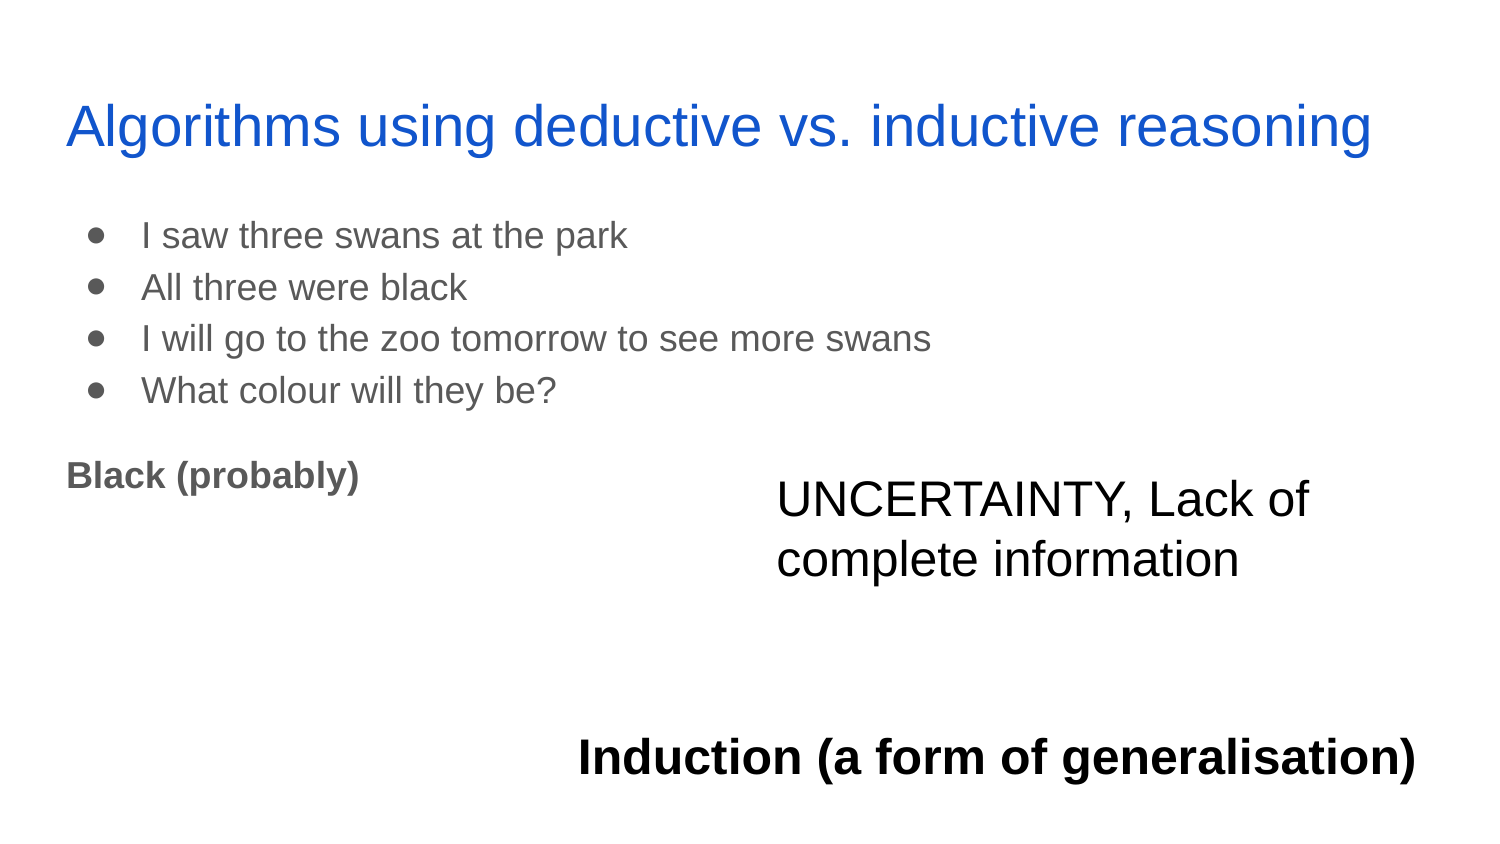

# Algorithms using deductive vs. inductive reasoning

I saw three swans at the park
All three were black
I will go to the zoo tomorrow to see more swans
What colour will they be?
Black (probably)
UNCERTAINTY, Lack of complete information

Induction (a form of generalisation)